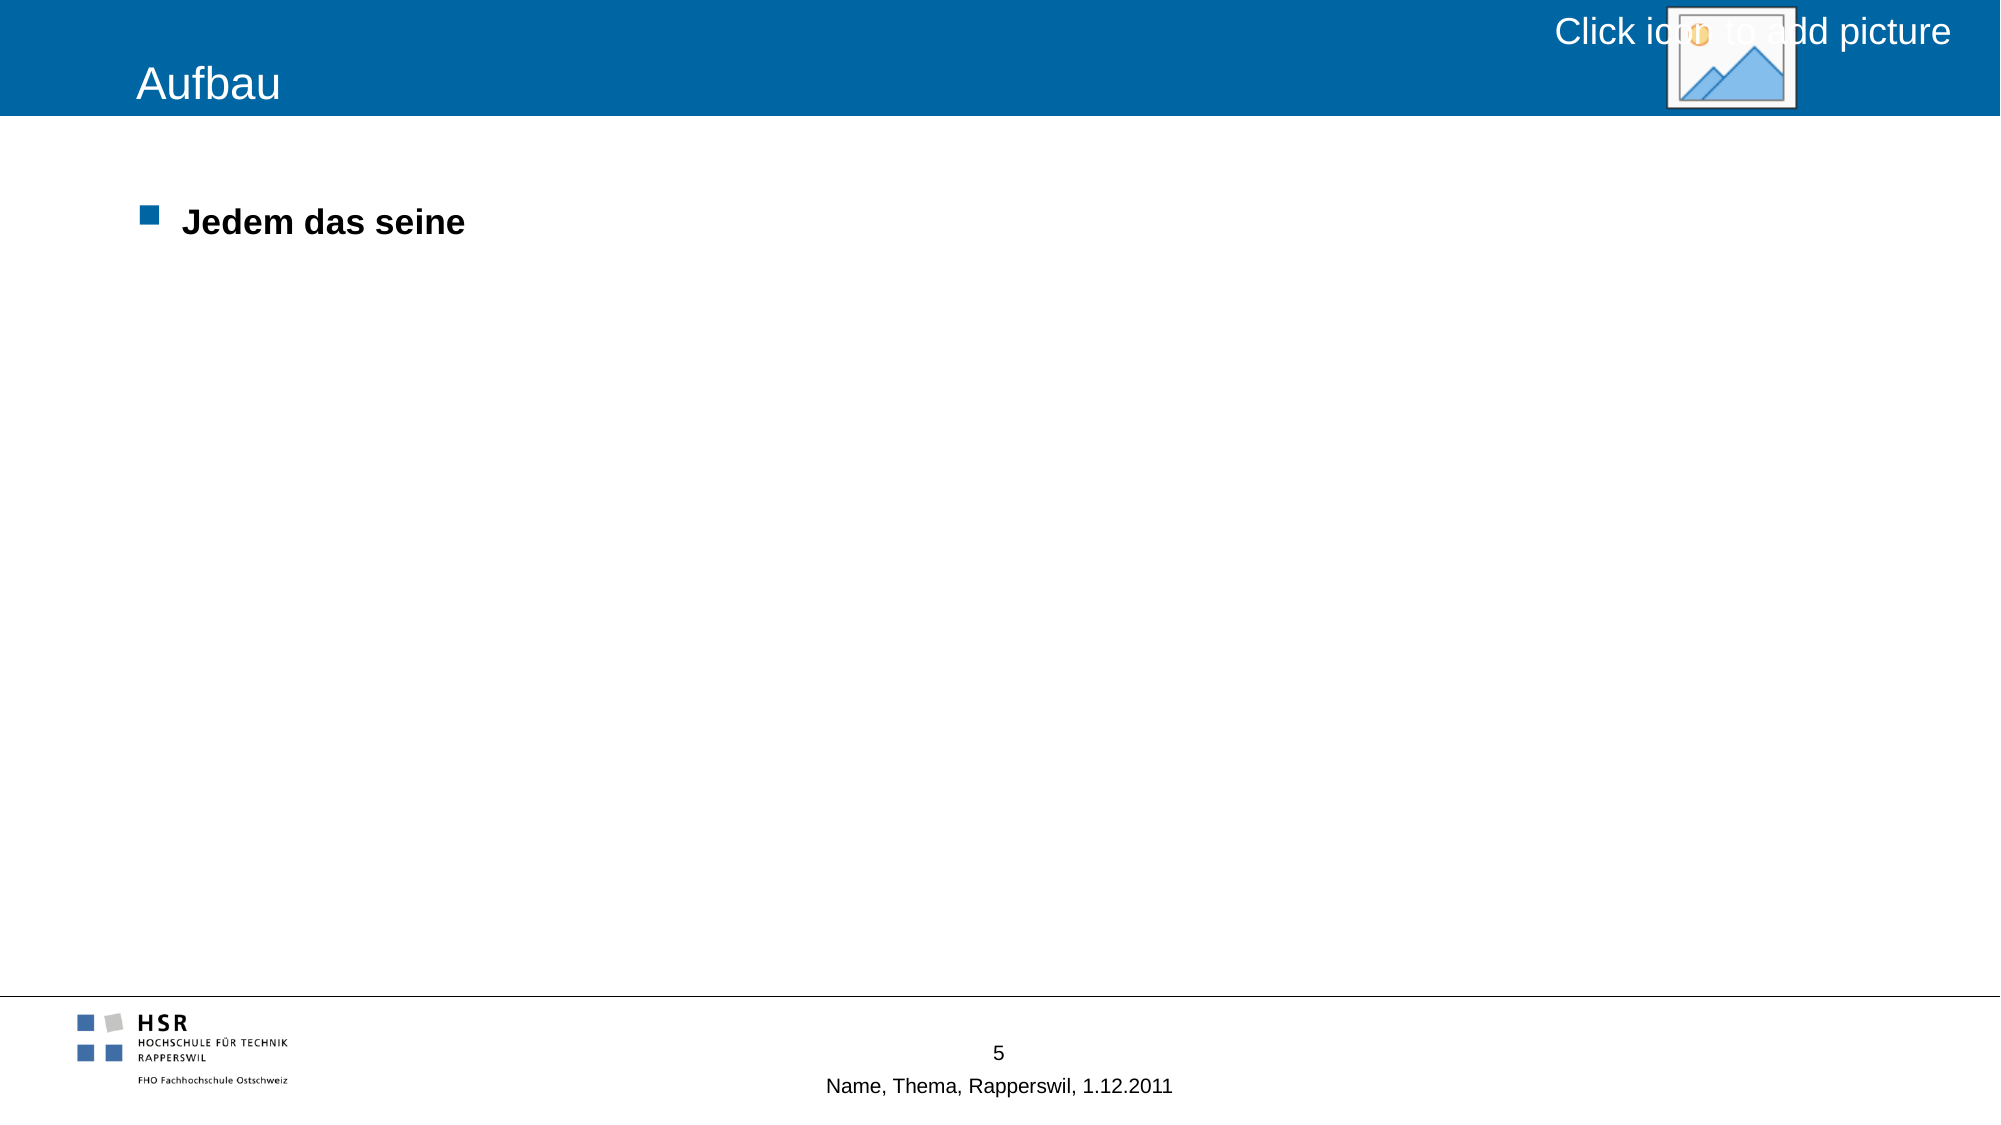

# Aufbau
Jedem das seine
5
Name, Thema, Rapperswil, 1.12.2011